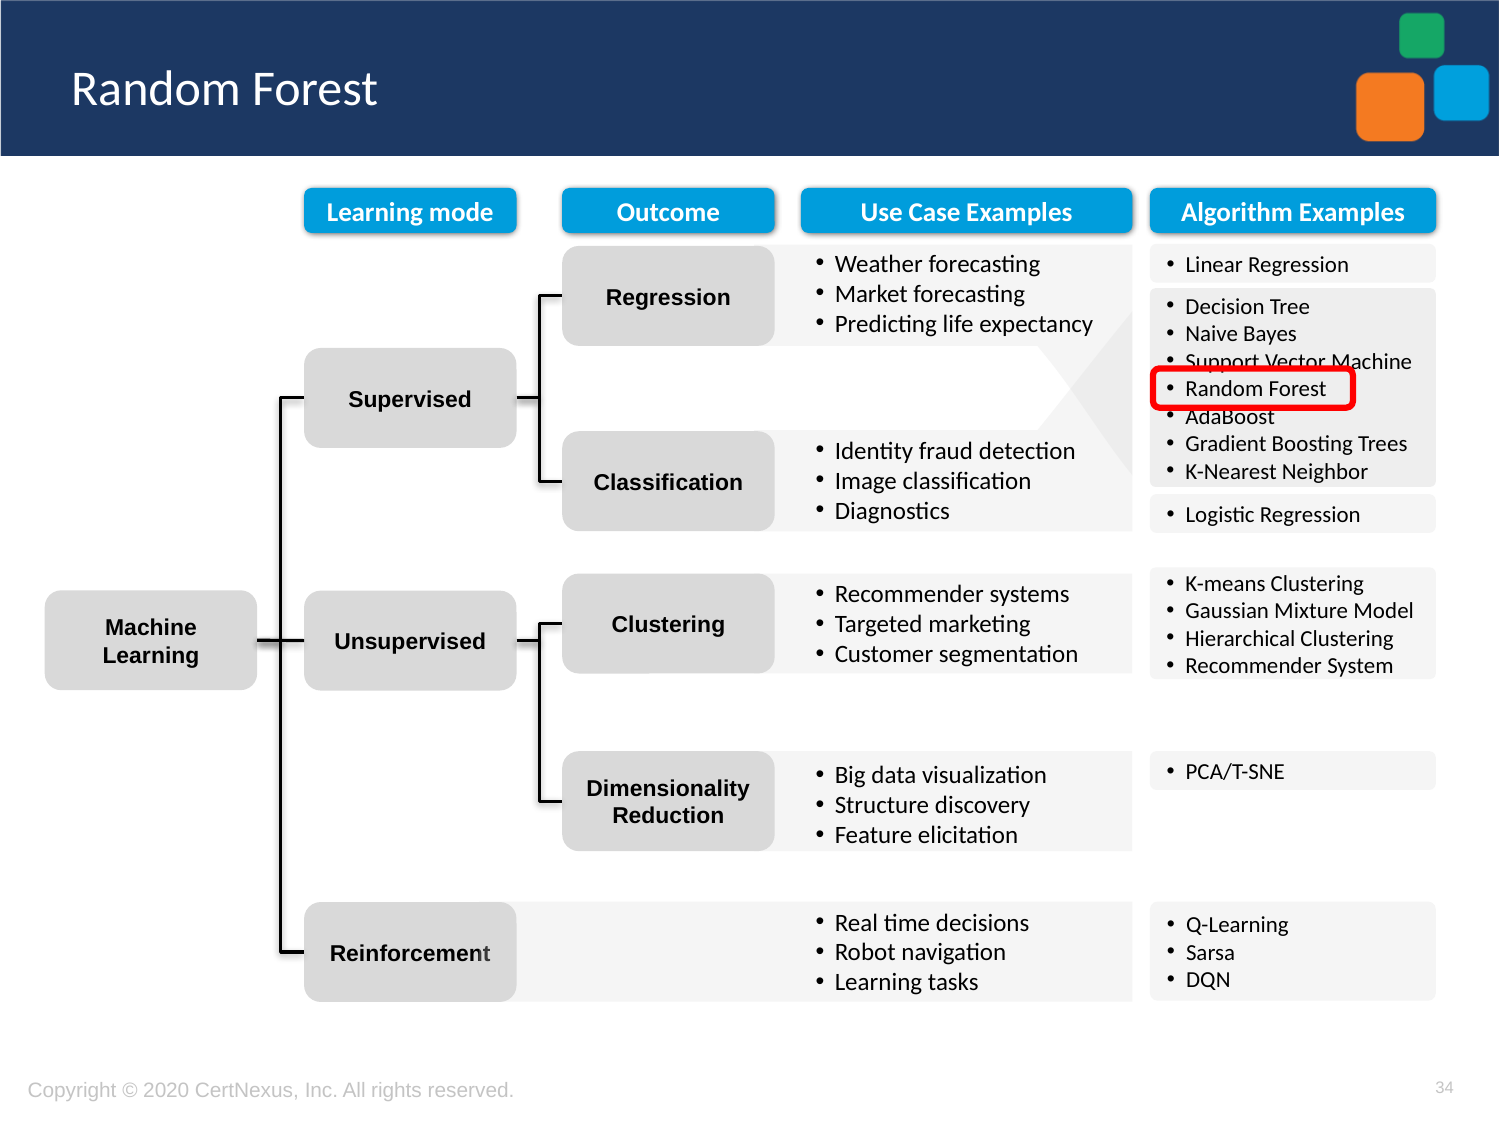

# Random Forest
Learning mode
Outcome
Use Case Examples
Algorithm Examples
Weather forecasting
Market forecasting
Predicting life expectancy
Linear Regression

Regression
Decision Tree
Naive Bayes
Support Vector Machine
Random Forest
AdaBoost
Gradient Boosting Trees
K-Nearest Neighbor

Supervised

Identity fraud detection
Image classification
Diagnostics
Classification
Logistic Regression
K-means Clustering
Gaussian Mixture Model
Hierarchical Clustering
Recommender System
Recommender systems
Targeted marketing
Customer segmentation
Clustering

Machine Learning
Unsupervised
Dimensionality Reduction

Big data visualization
Structure discovery
Feature elicitation
PCA/T-SNE
Real time decisions
Robot navigation
Learning tasks
Q-Learning
Sarsa
DQN

Reinforcement
34